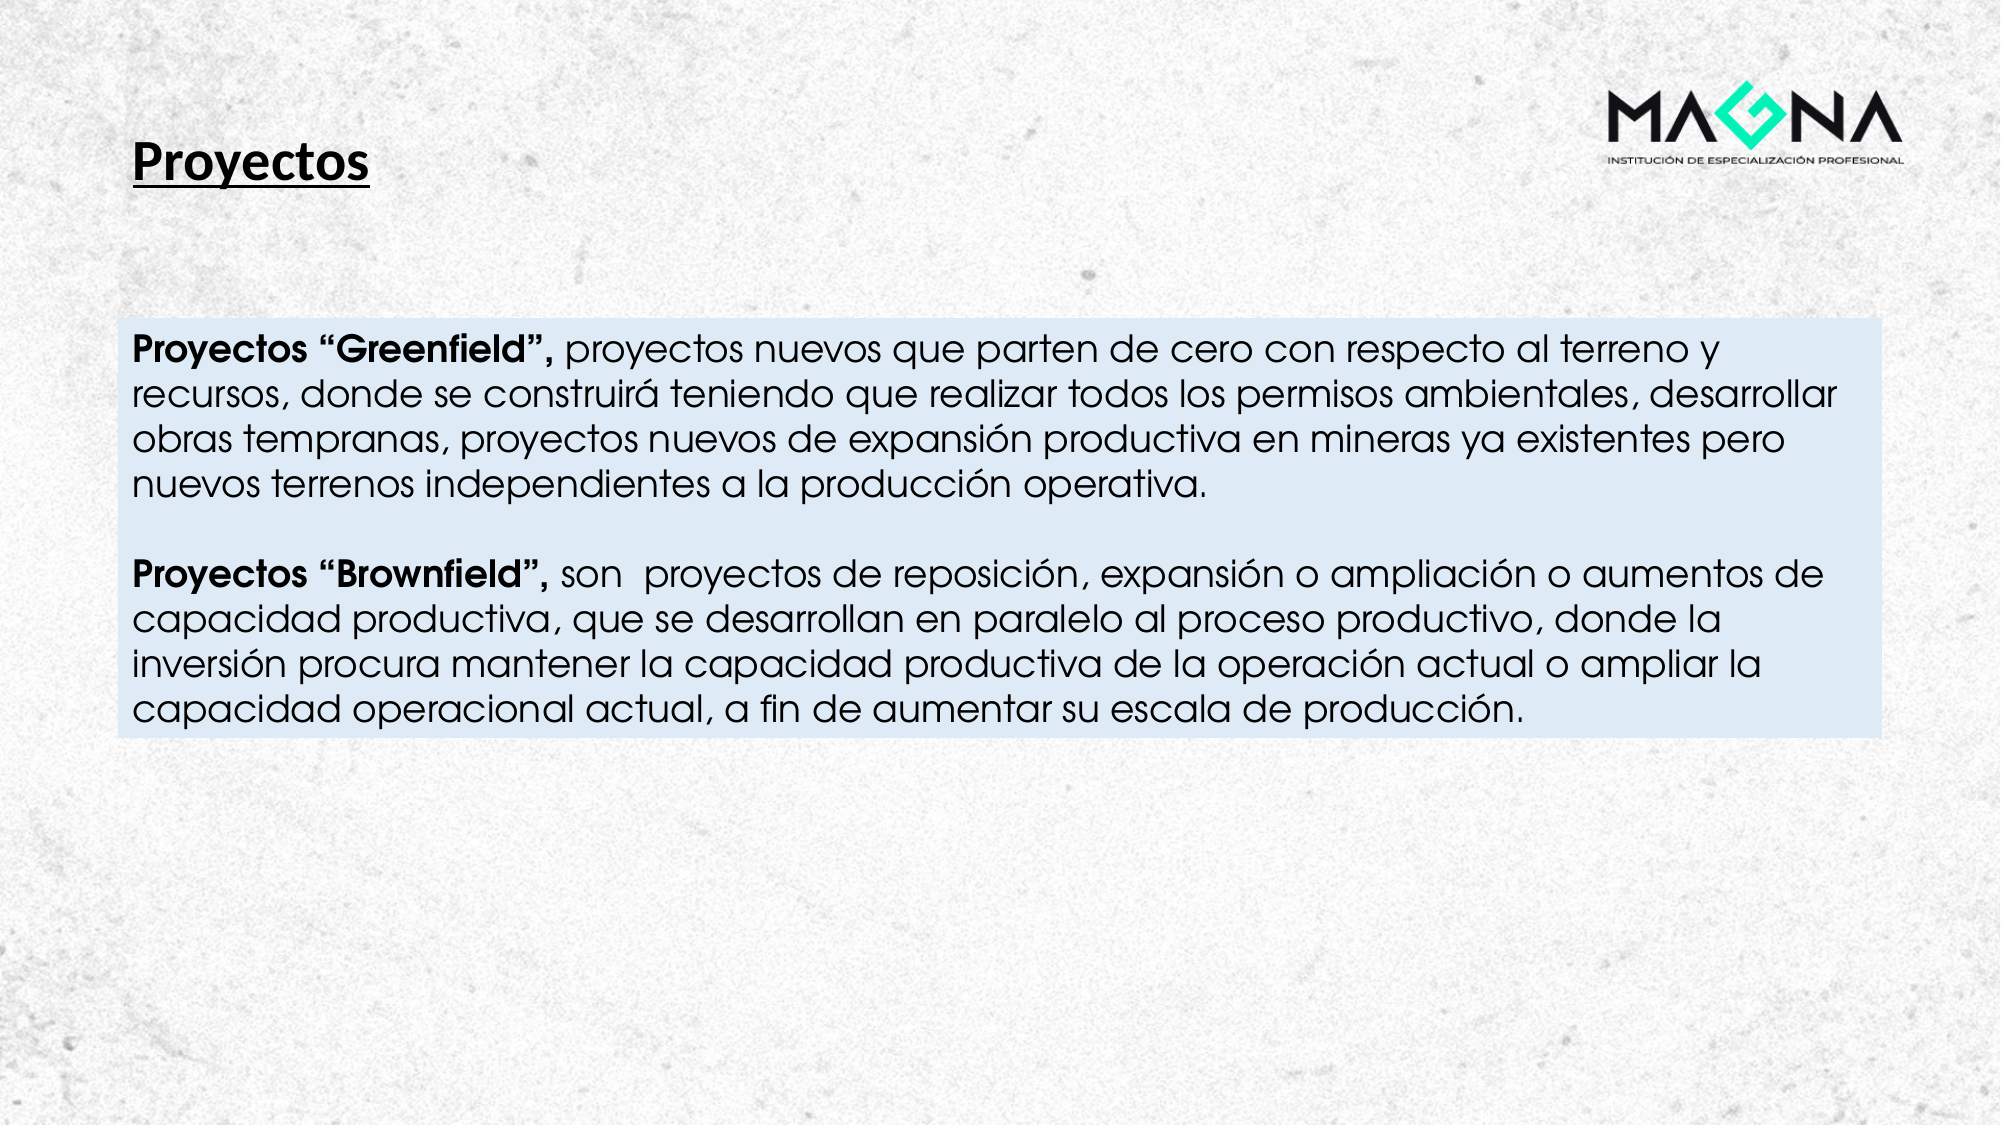

Proyectos
Proyectos “Greenfield”, proyectos nuevos que parten de cero con respecto al terreno y recursos, donde se construirá teniendo que realizar todos los permisos ambientales, desarrollar obras tempranas, proyectos nuevos de expansión productiva en mineras ya existentes pero nuevos terrenos independientes a la producción operativa.

Proyectos “Brownfield”, son  proyectos de reposición, expansión o ampliación o aumentos de capacidad productiva, que se desarrollan en paralelo al proceso productivo, donde la inversión procura mantener la capacidad productiva de la operación actual o ampliar la capacidad operacional actual, a fin de aumentar su escala de producción.